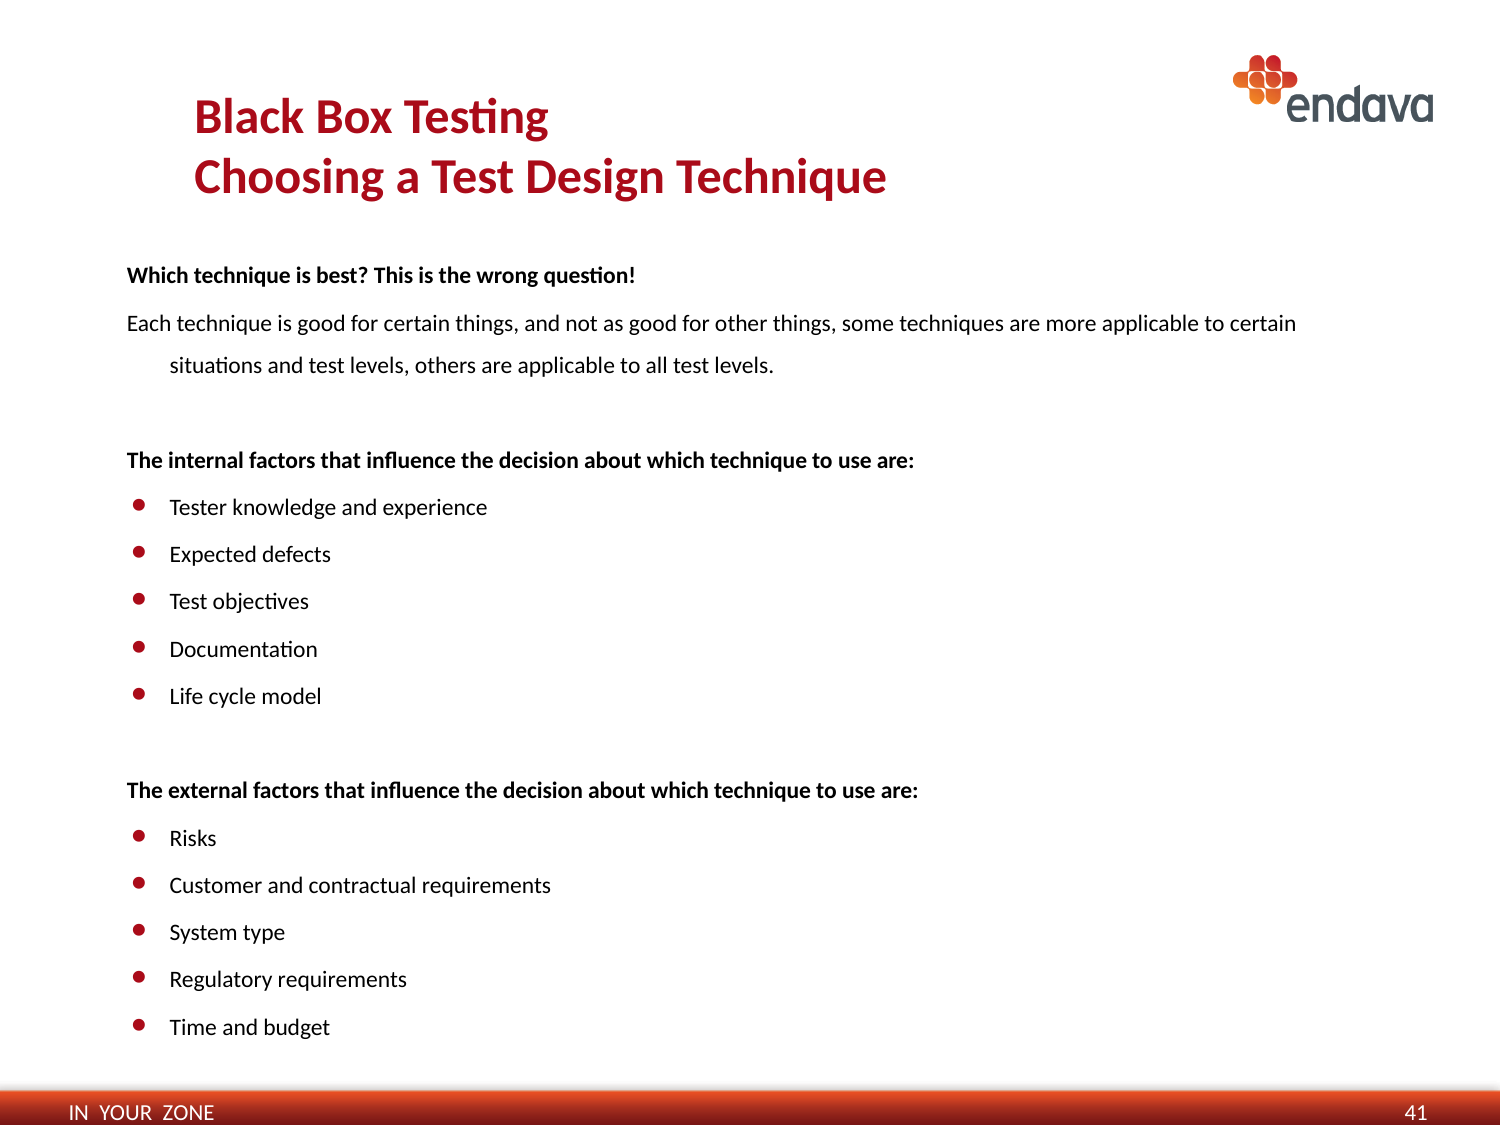

# Black Box Testing Choosing a Test Design Technique
Which technique is best? This is the wrong question!
Each technique is good for certain things, and not as good for other things, some techniques are more applicable to certain situations and test levels, others are applicable to all test levels.

The internal factors that influence the decision about which technique to use are:
Tester knowledge and experience
Expected defects
Test objectives
Documentation
Life cycle model

The external factors that influence the decision about which technique to use are:
Risks
Customer and contractual requirements
System type
Regulatory requirements
Time and budget
41